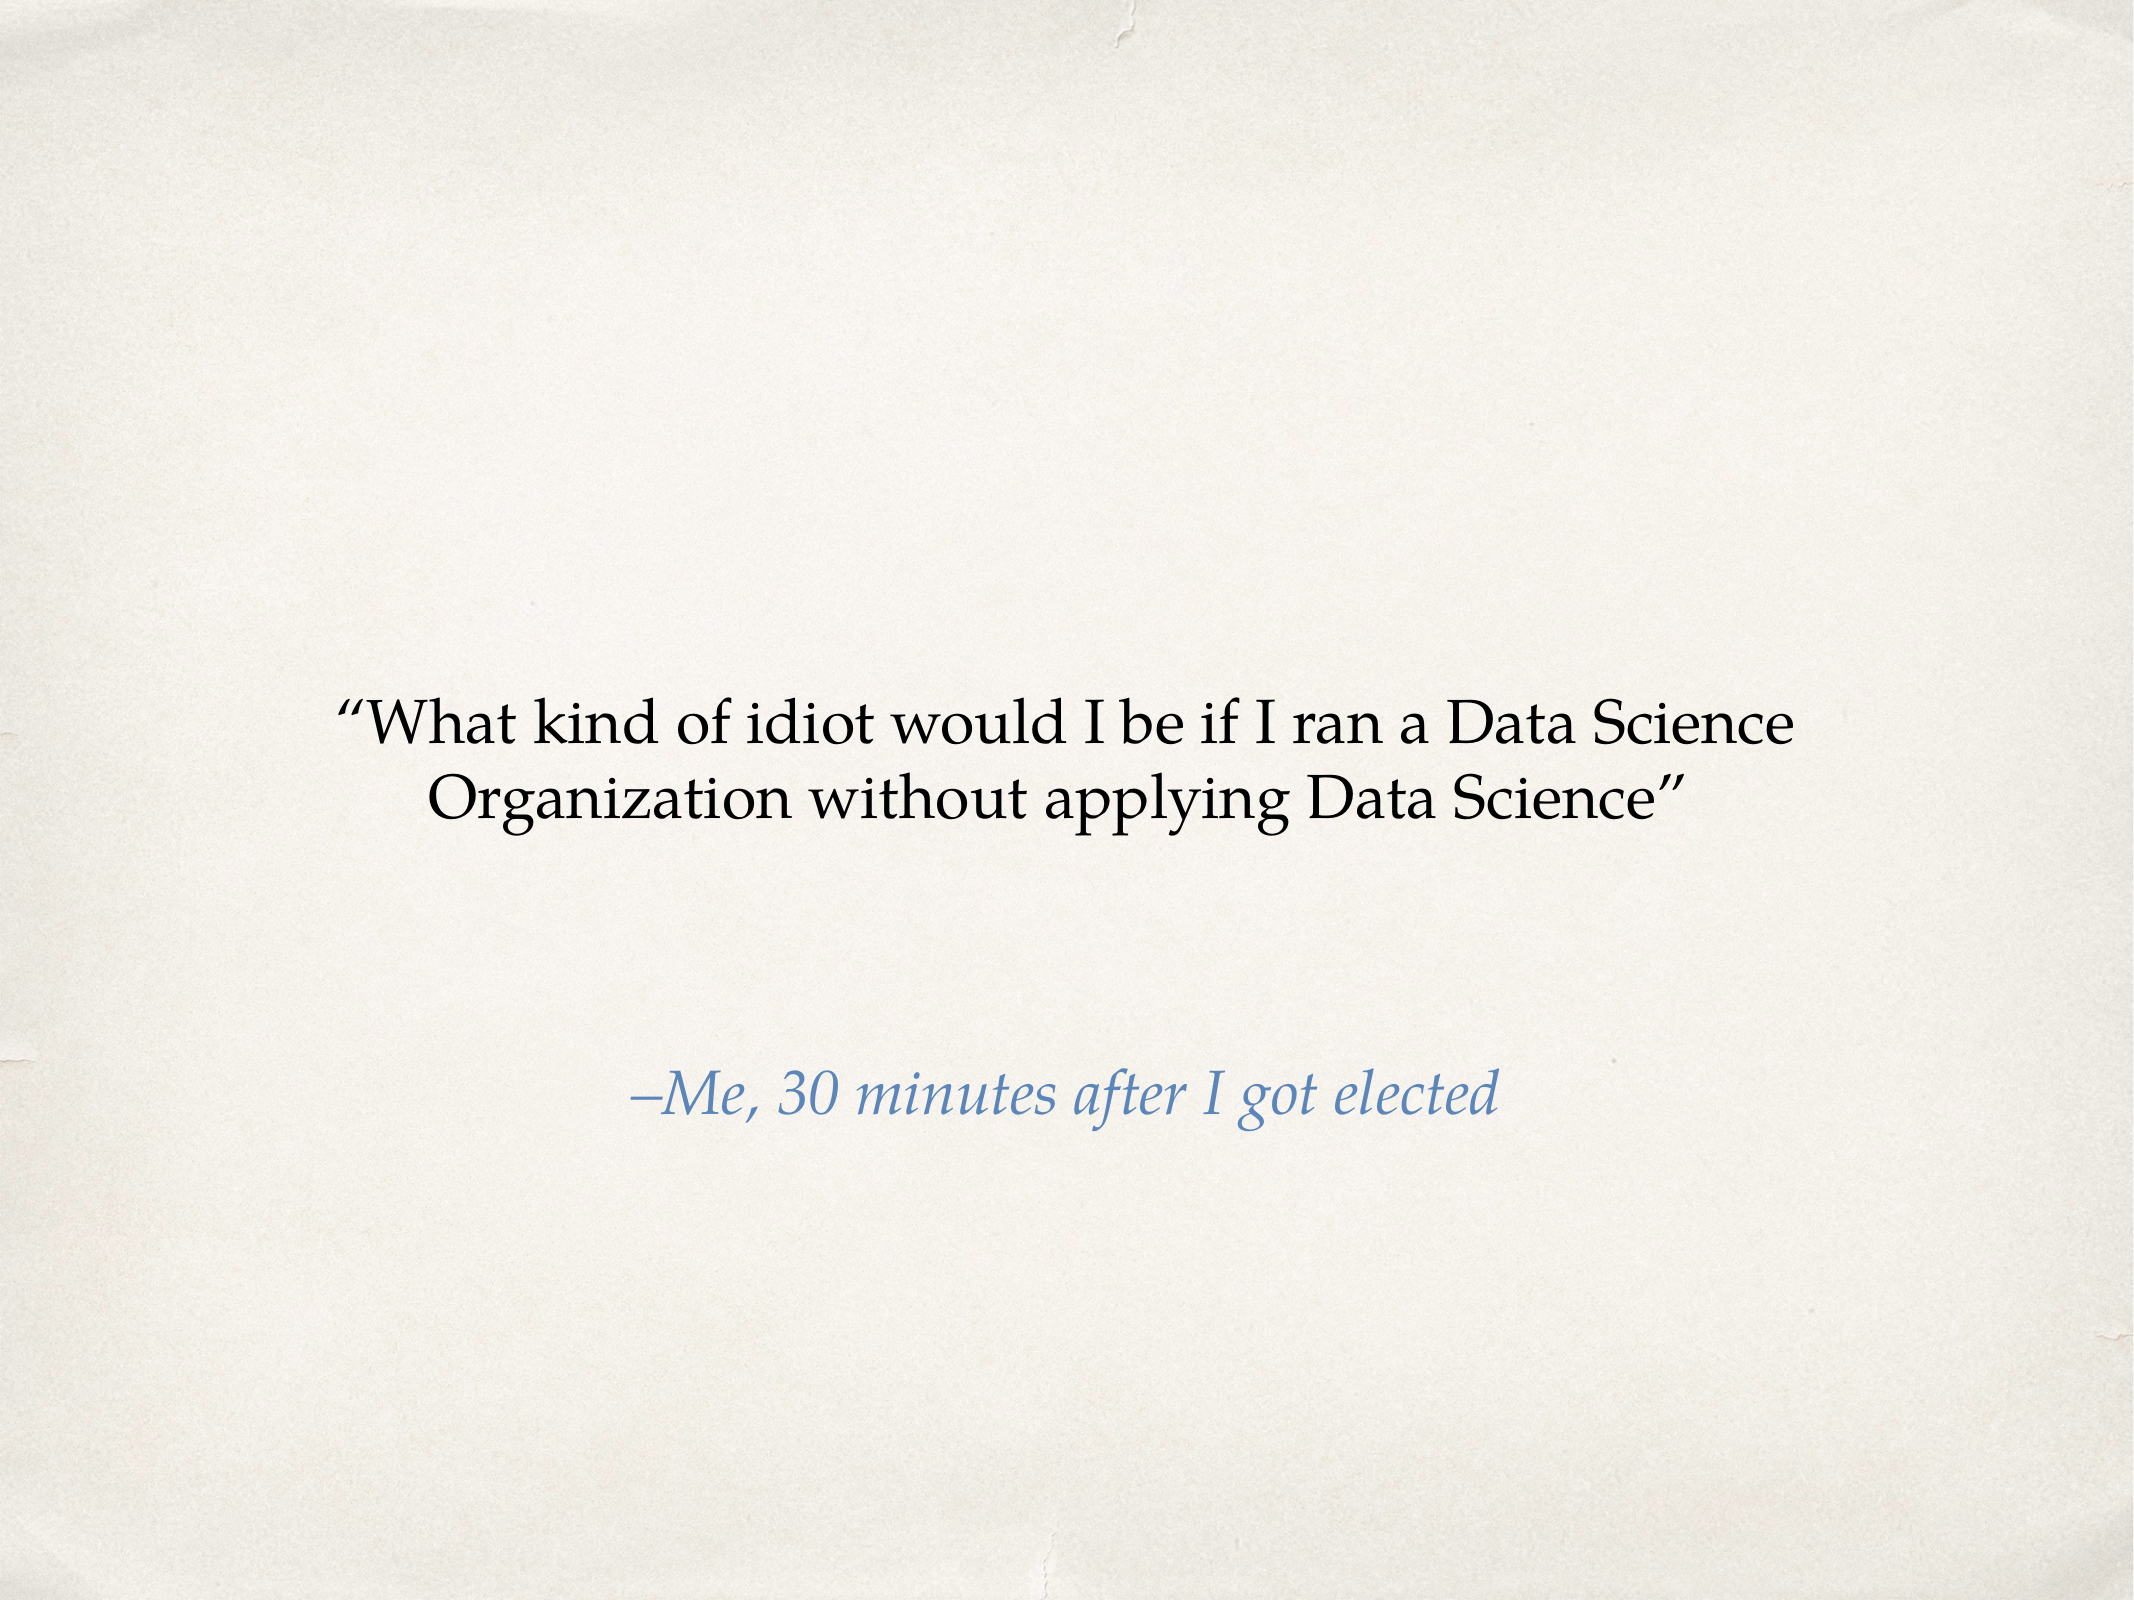

“What kind of idiot would I be if I ran a Data Science Organization without applying Data Science”
–Me, 30 minutes after I got elected